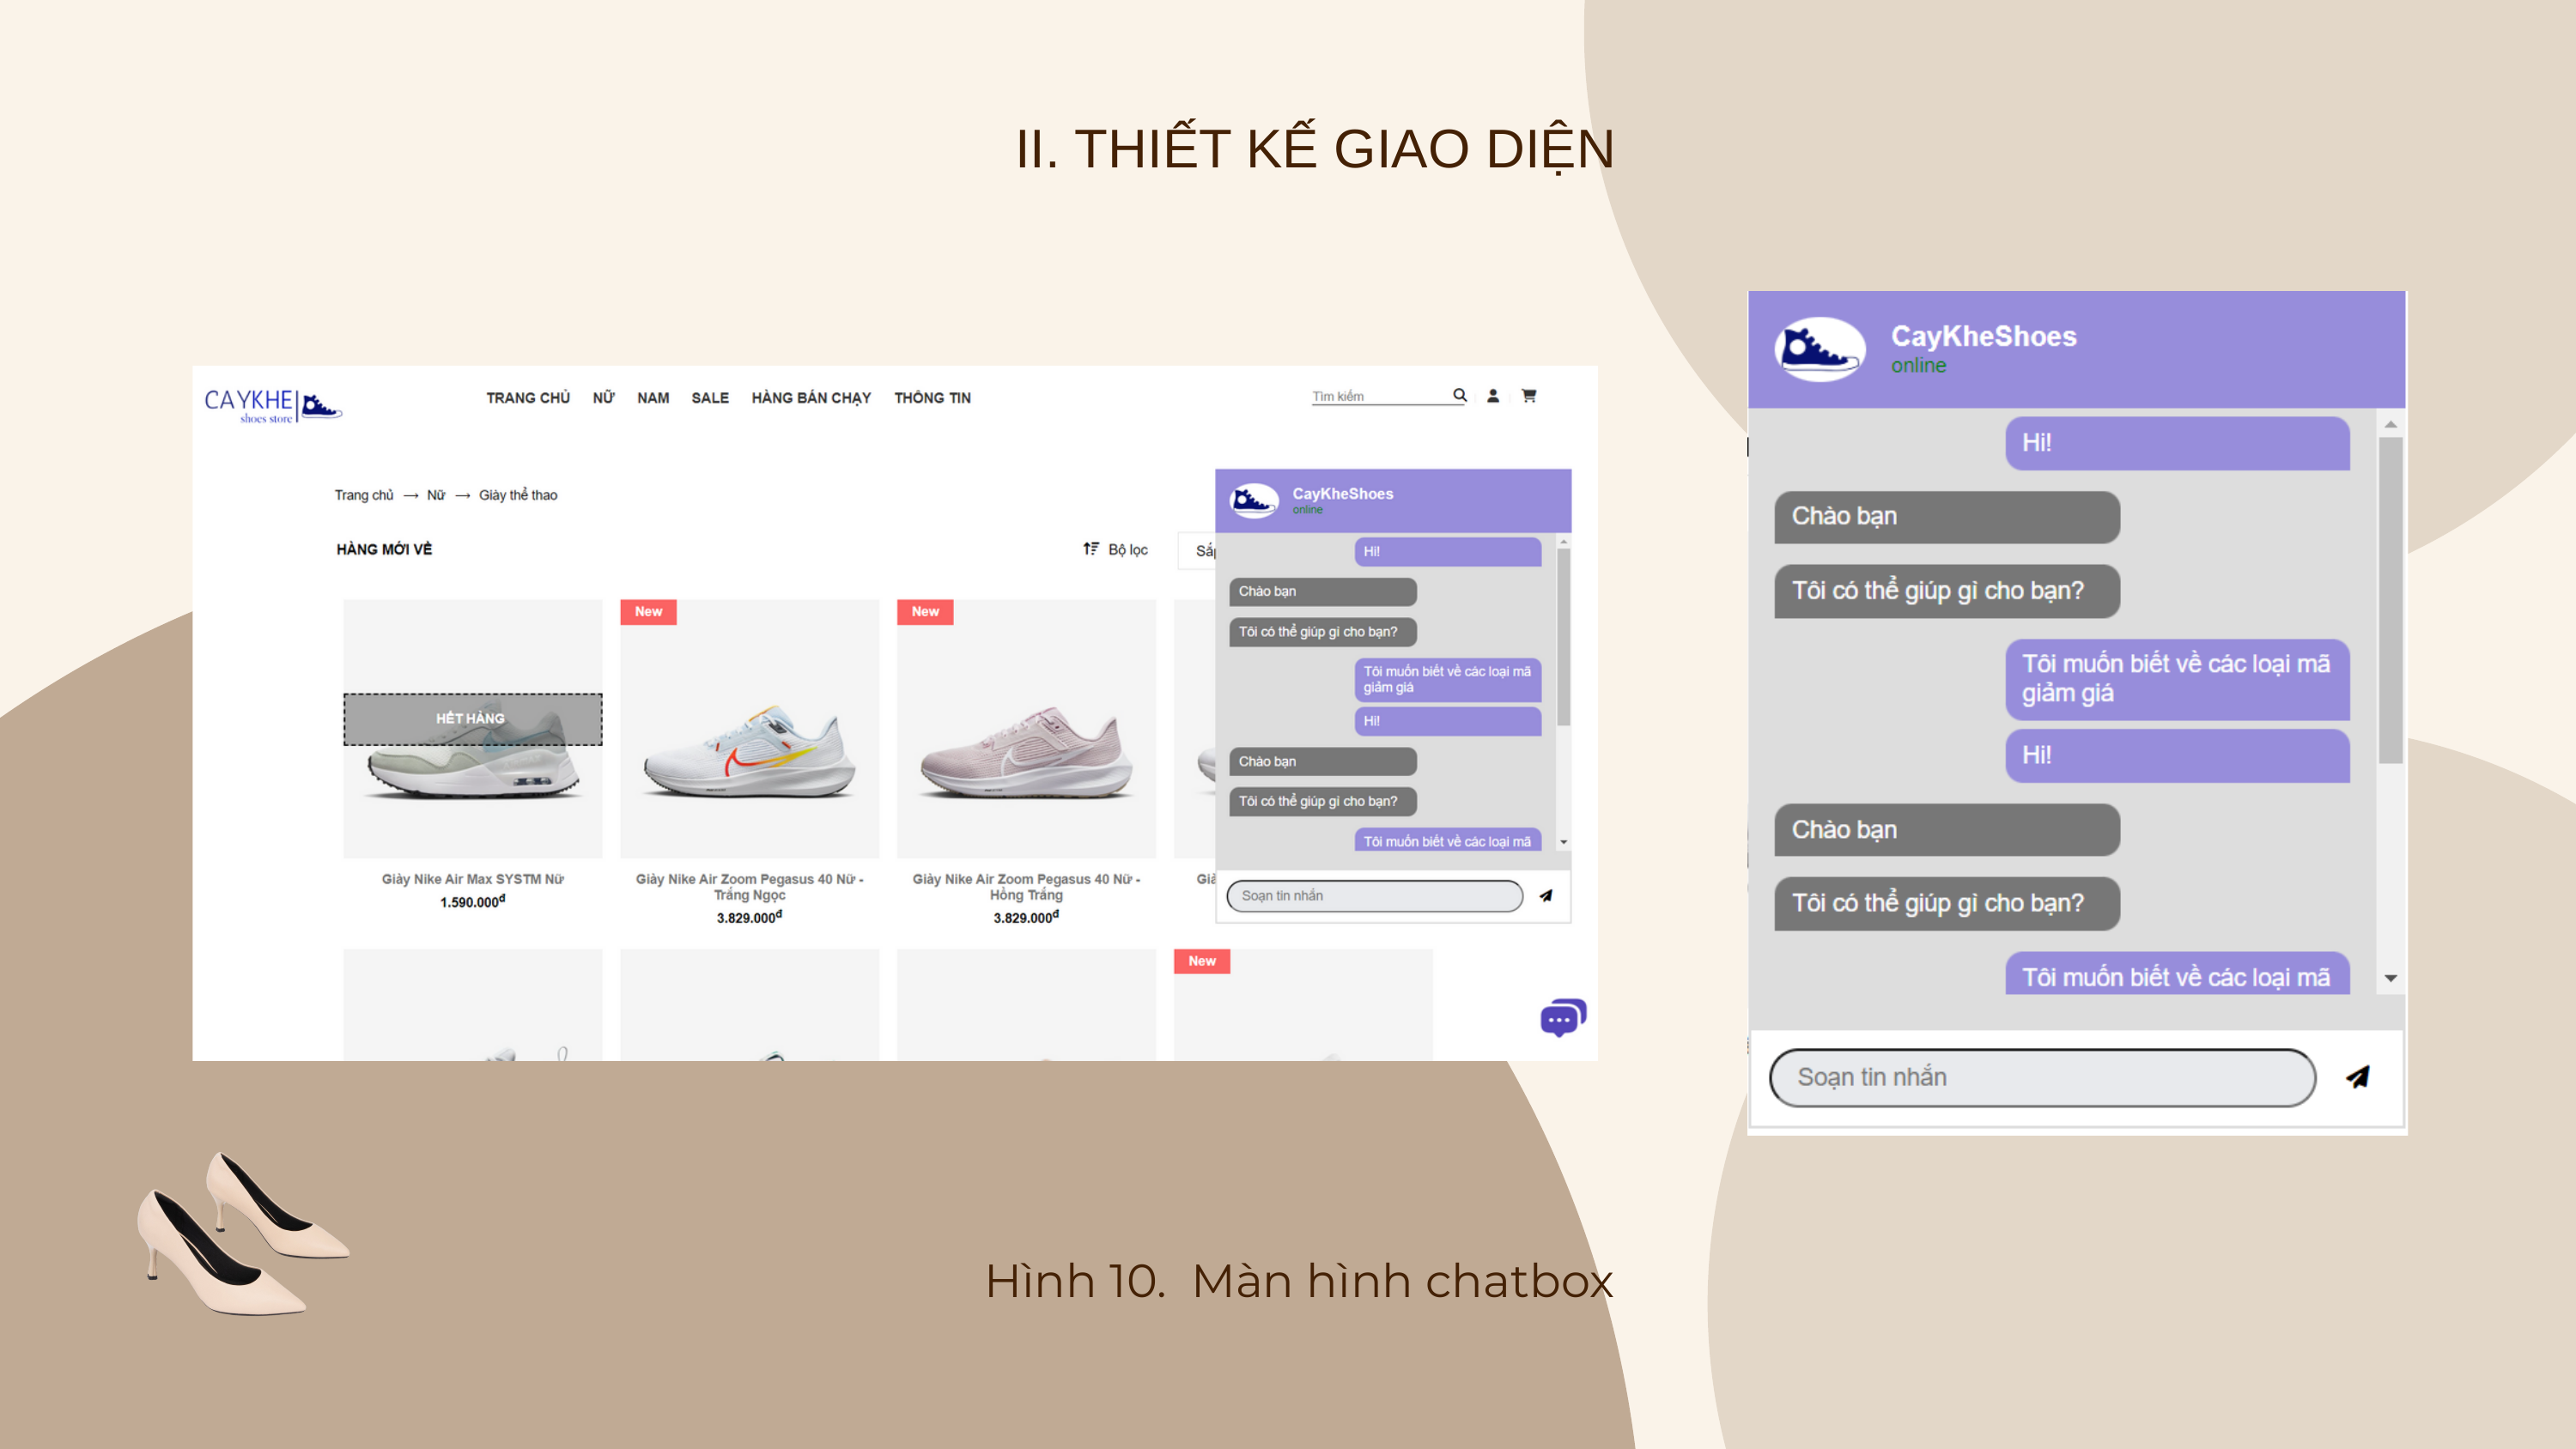

II. THIẾT KẾ GIAO DIỆN

Hình 10.  Màn hình chatbox